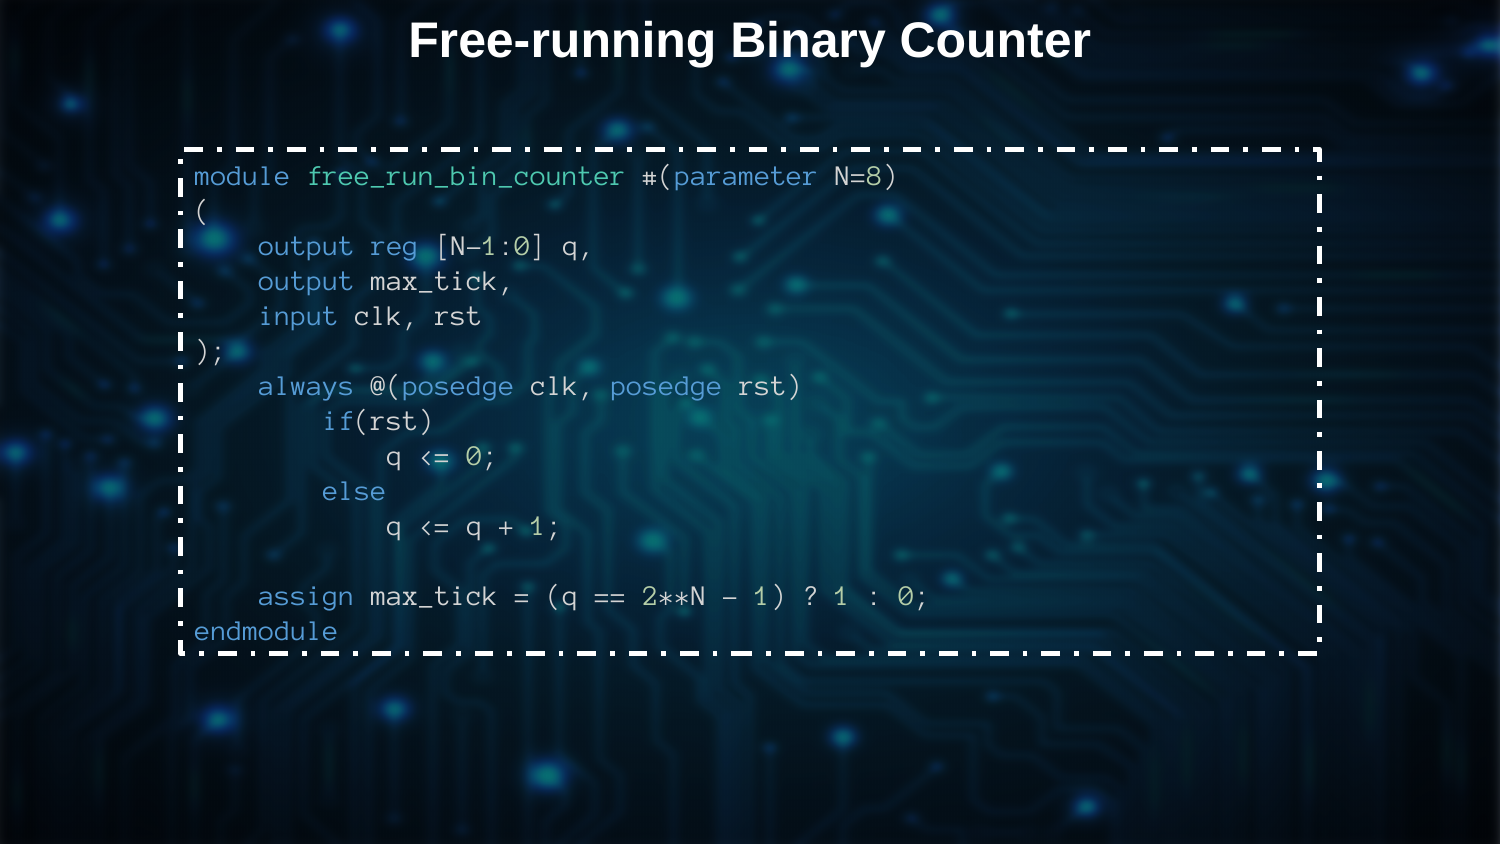

Free-running Binary Counter
module free_run_bin_counter #(parameter N=8)
(
    output reg [N-1:0] q,
    output max_tick,
    input clk, rst
);
    always @(posedge clk, posedge rst)
        if(rst)
            q <= 0;
        else
            q <= q + 1;
    assign max_tick = (q == 2**N - 1) ? 1 : 0;
endmodule